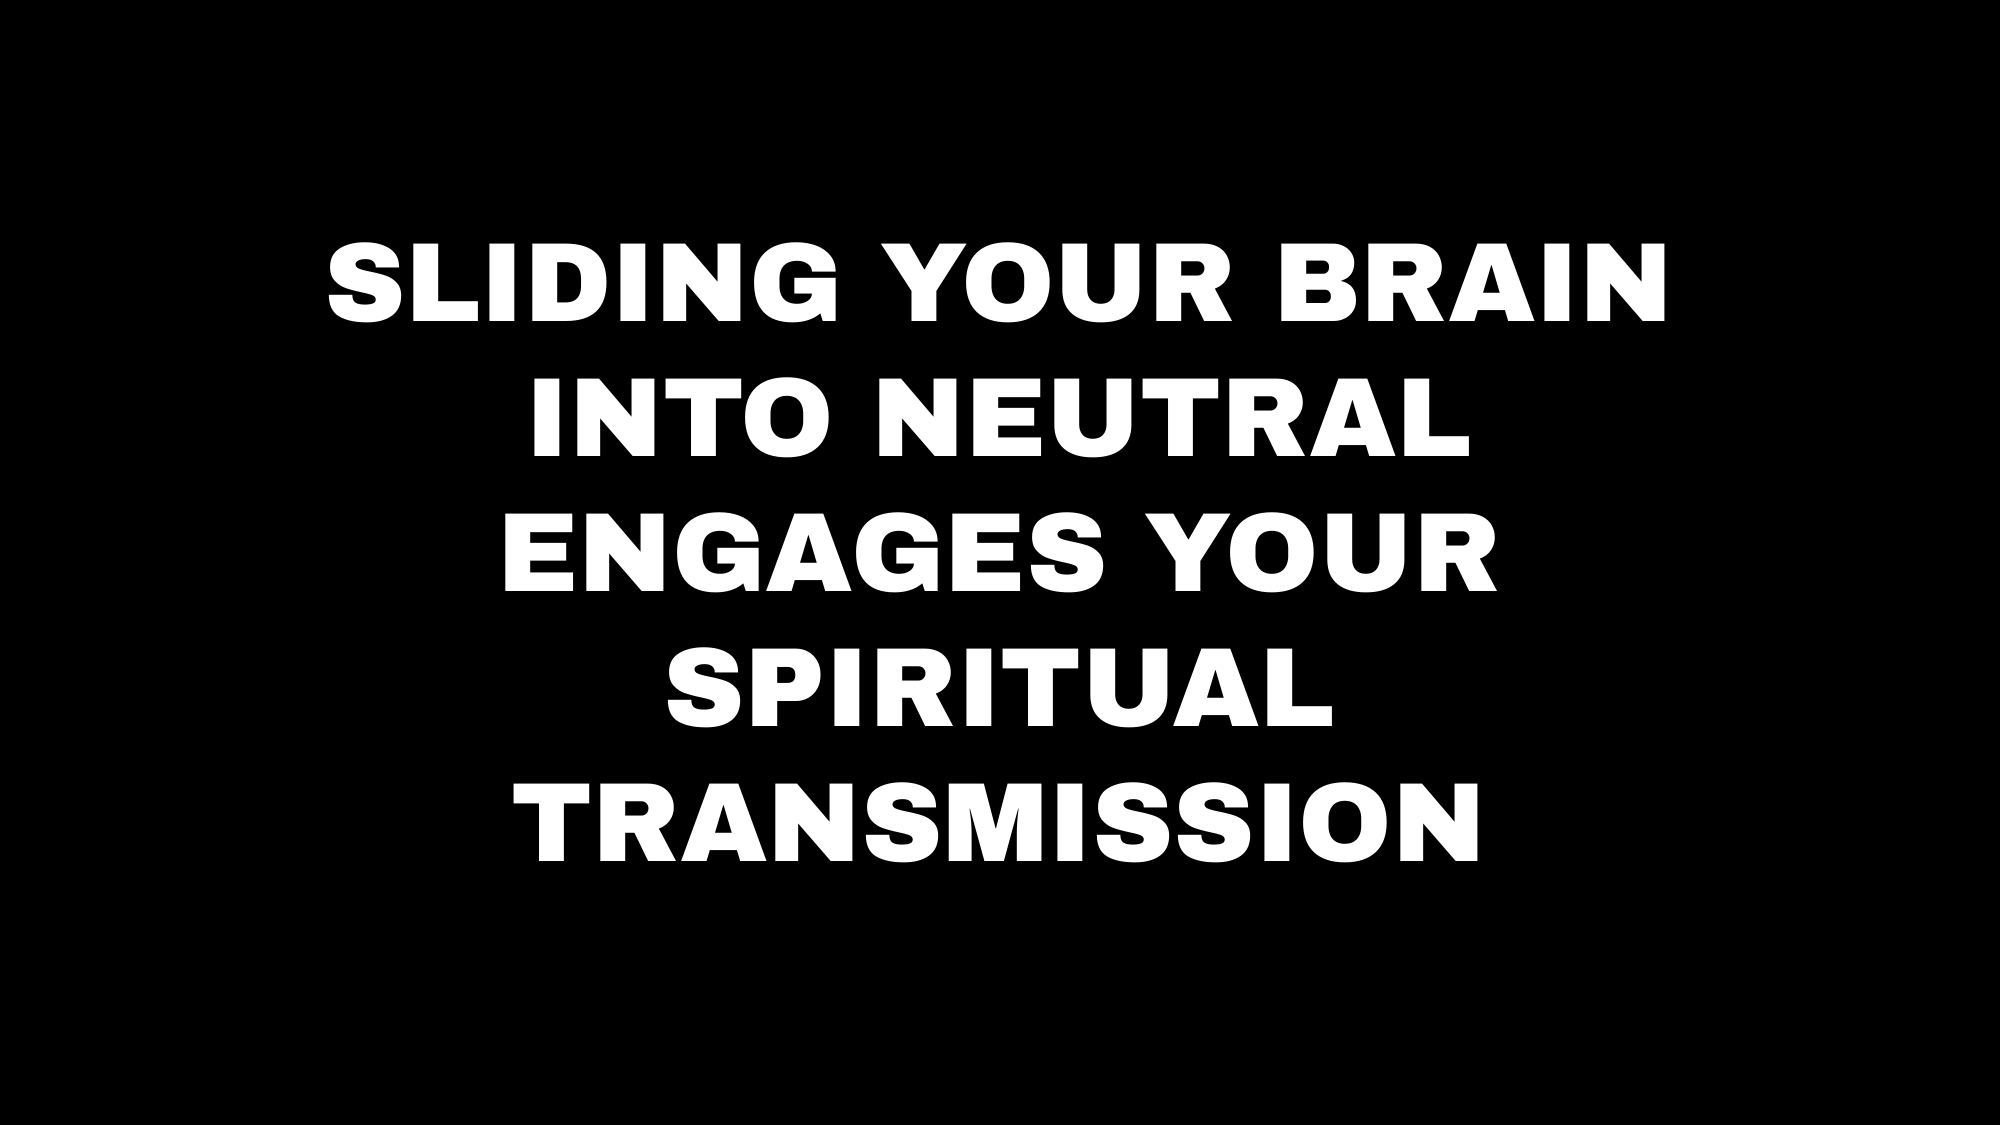

Sliding your brain into neutral
engages your spiritual transmission